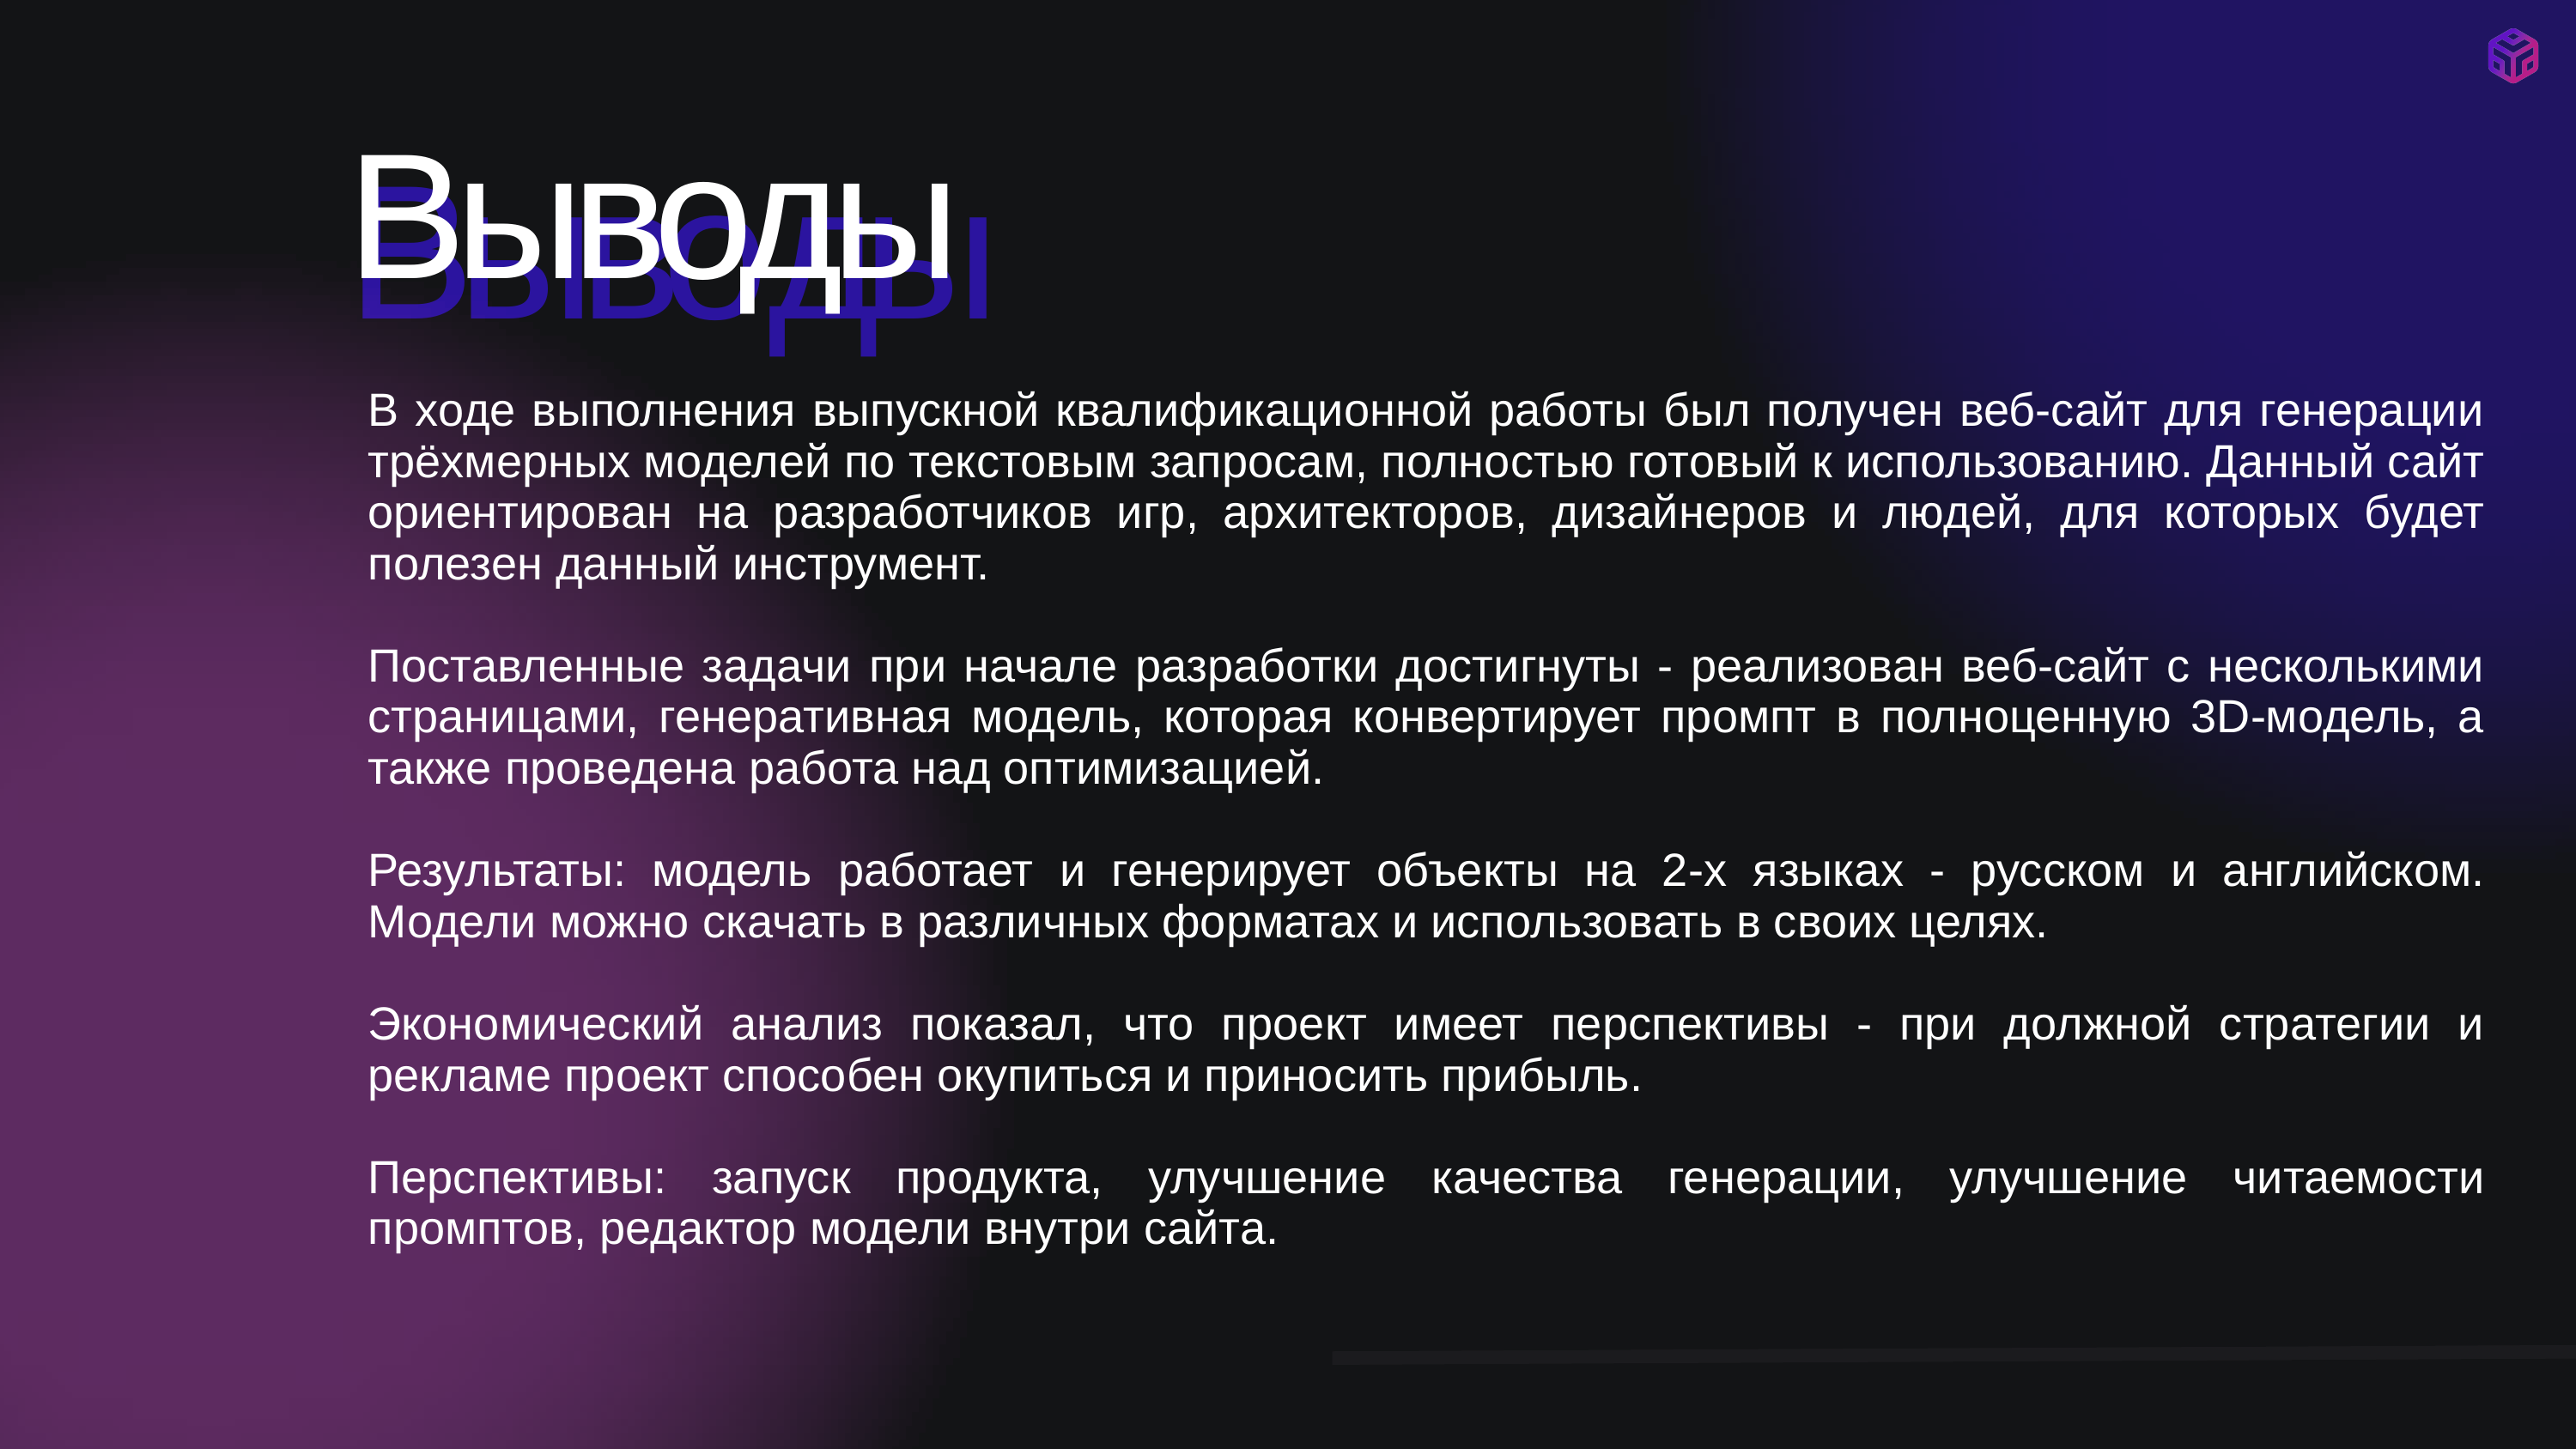

Вы
во
ды
Выводы

В ходе выполнения выпускной квалификационной работы был получен веб-сайт для генерации трёхмерных моделей по текстовым запросам, полностью готовый к использованию. Данный сайт ориентирован на разработчиков игр, архитекторов, дизайнеров и людей, для которых будет полезен данный инструмент.

Поставленные задачи при начале разработки достигнуты - реализован веб-сайт с несколькими страницами, генеративная модель, которая конвертирует промпт в полноценную 3D-модель, а также проведена работа над оптимизацией.

Результаты: модель работает и генерирует объекты на 2-х языках - русском и английском. Модели можно скачать в различных форматах и использовать в своих целях.

Экономический анализ показал, что проект имеет перспективы - при должной стратегии и рекламе проект способен окупиться и приносить прибыль.

Перспективы: запуск продукта, улучшение качества генерации, улучшение читаемости промптов, редактор модели внутри сайта.